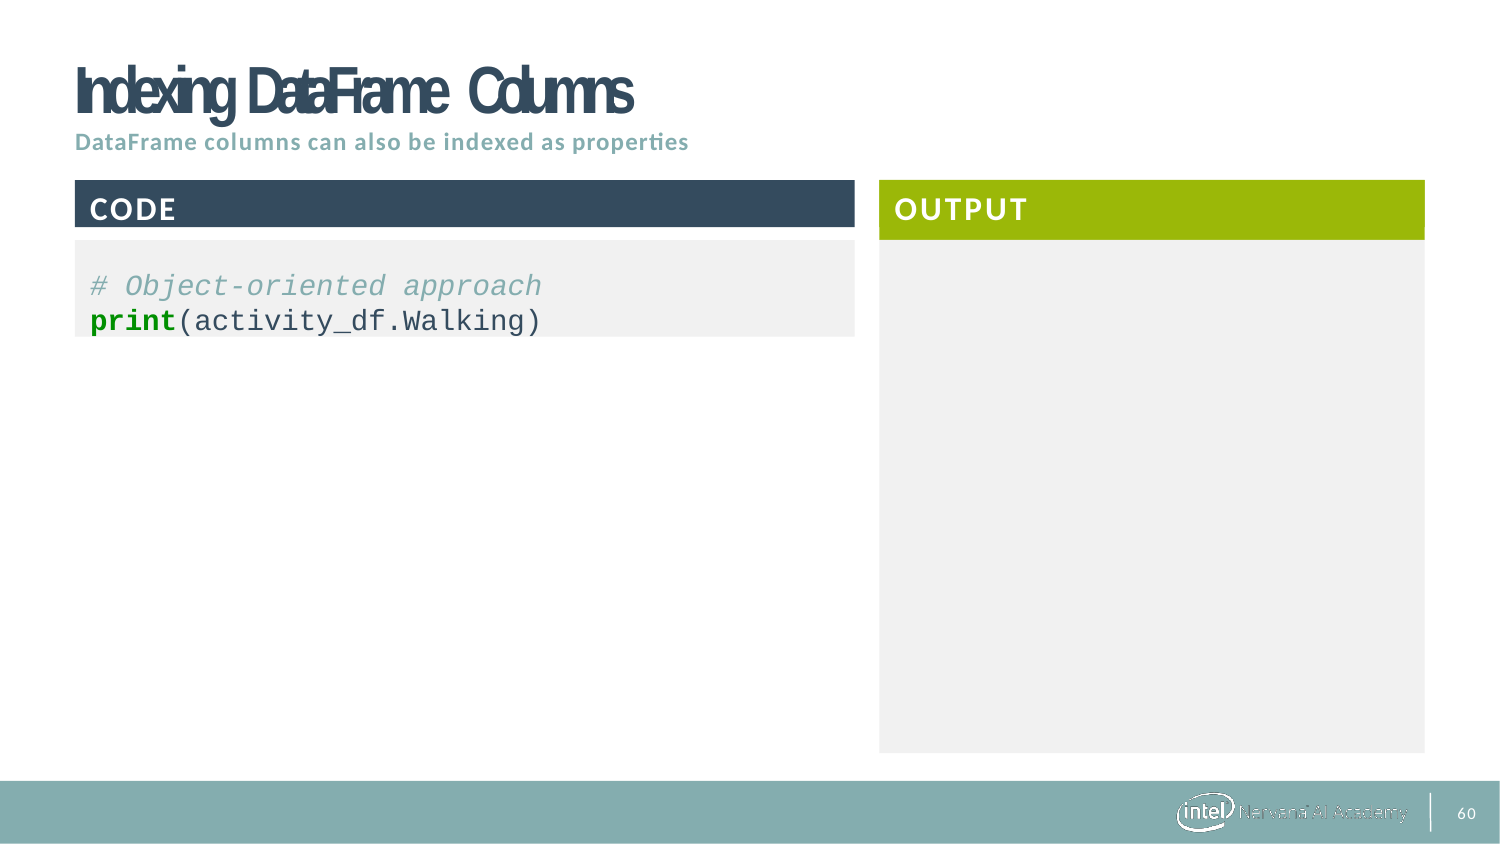

# Indexing DataFrame Columns
DataFrame columns can also be indexed as properties
CODE

OUTPUT
# Object-oriented approach
print(activity_df.Walking)

60